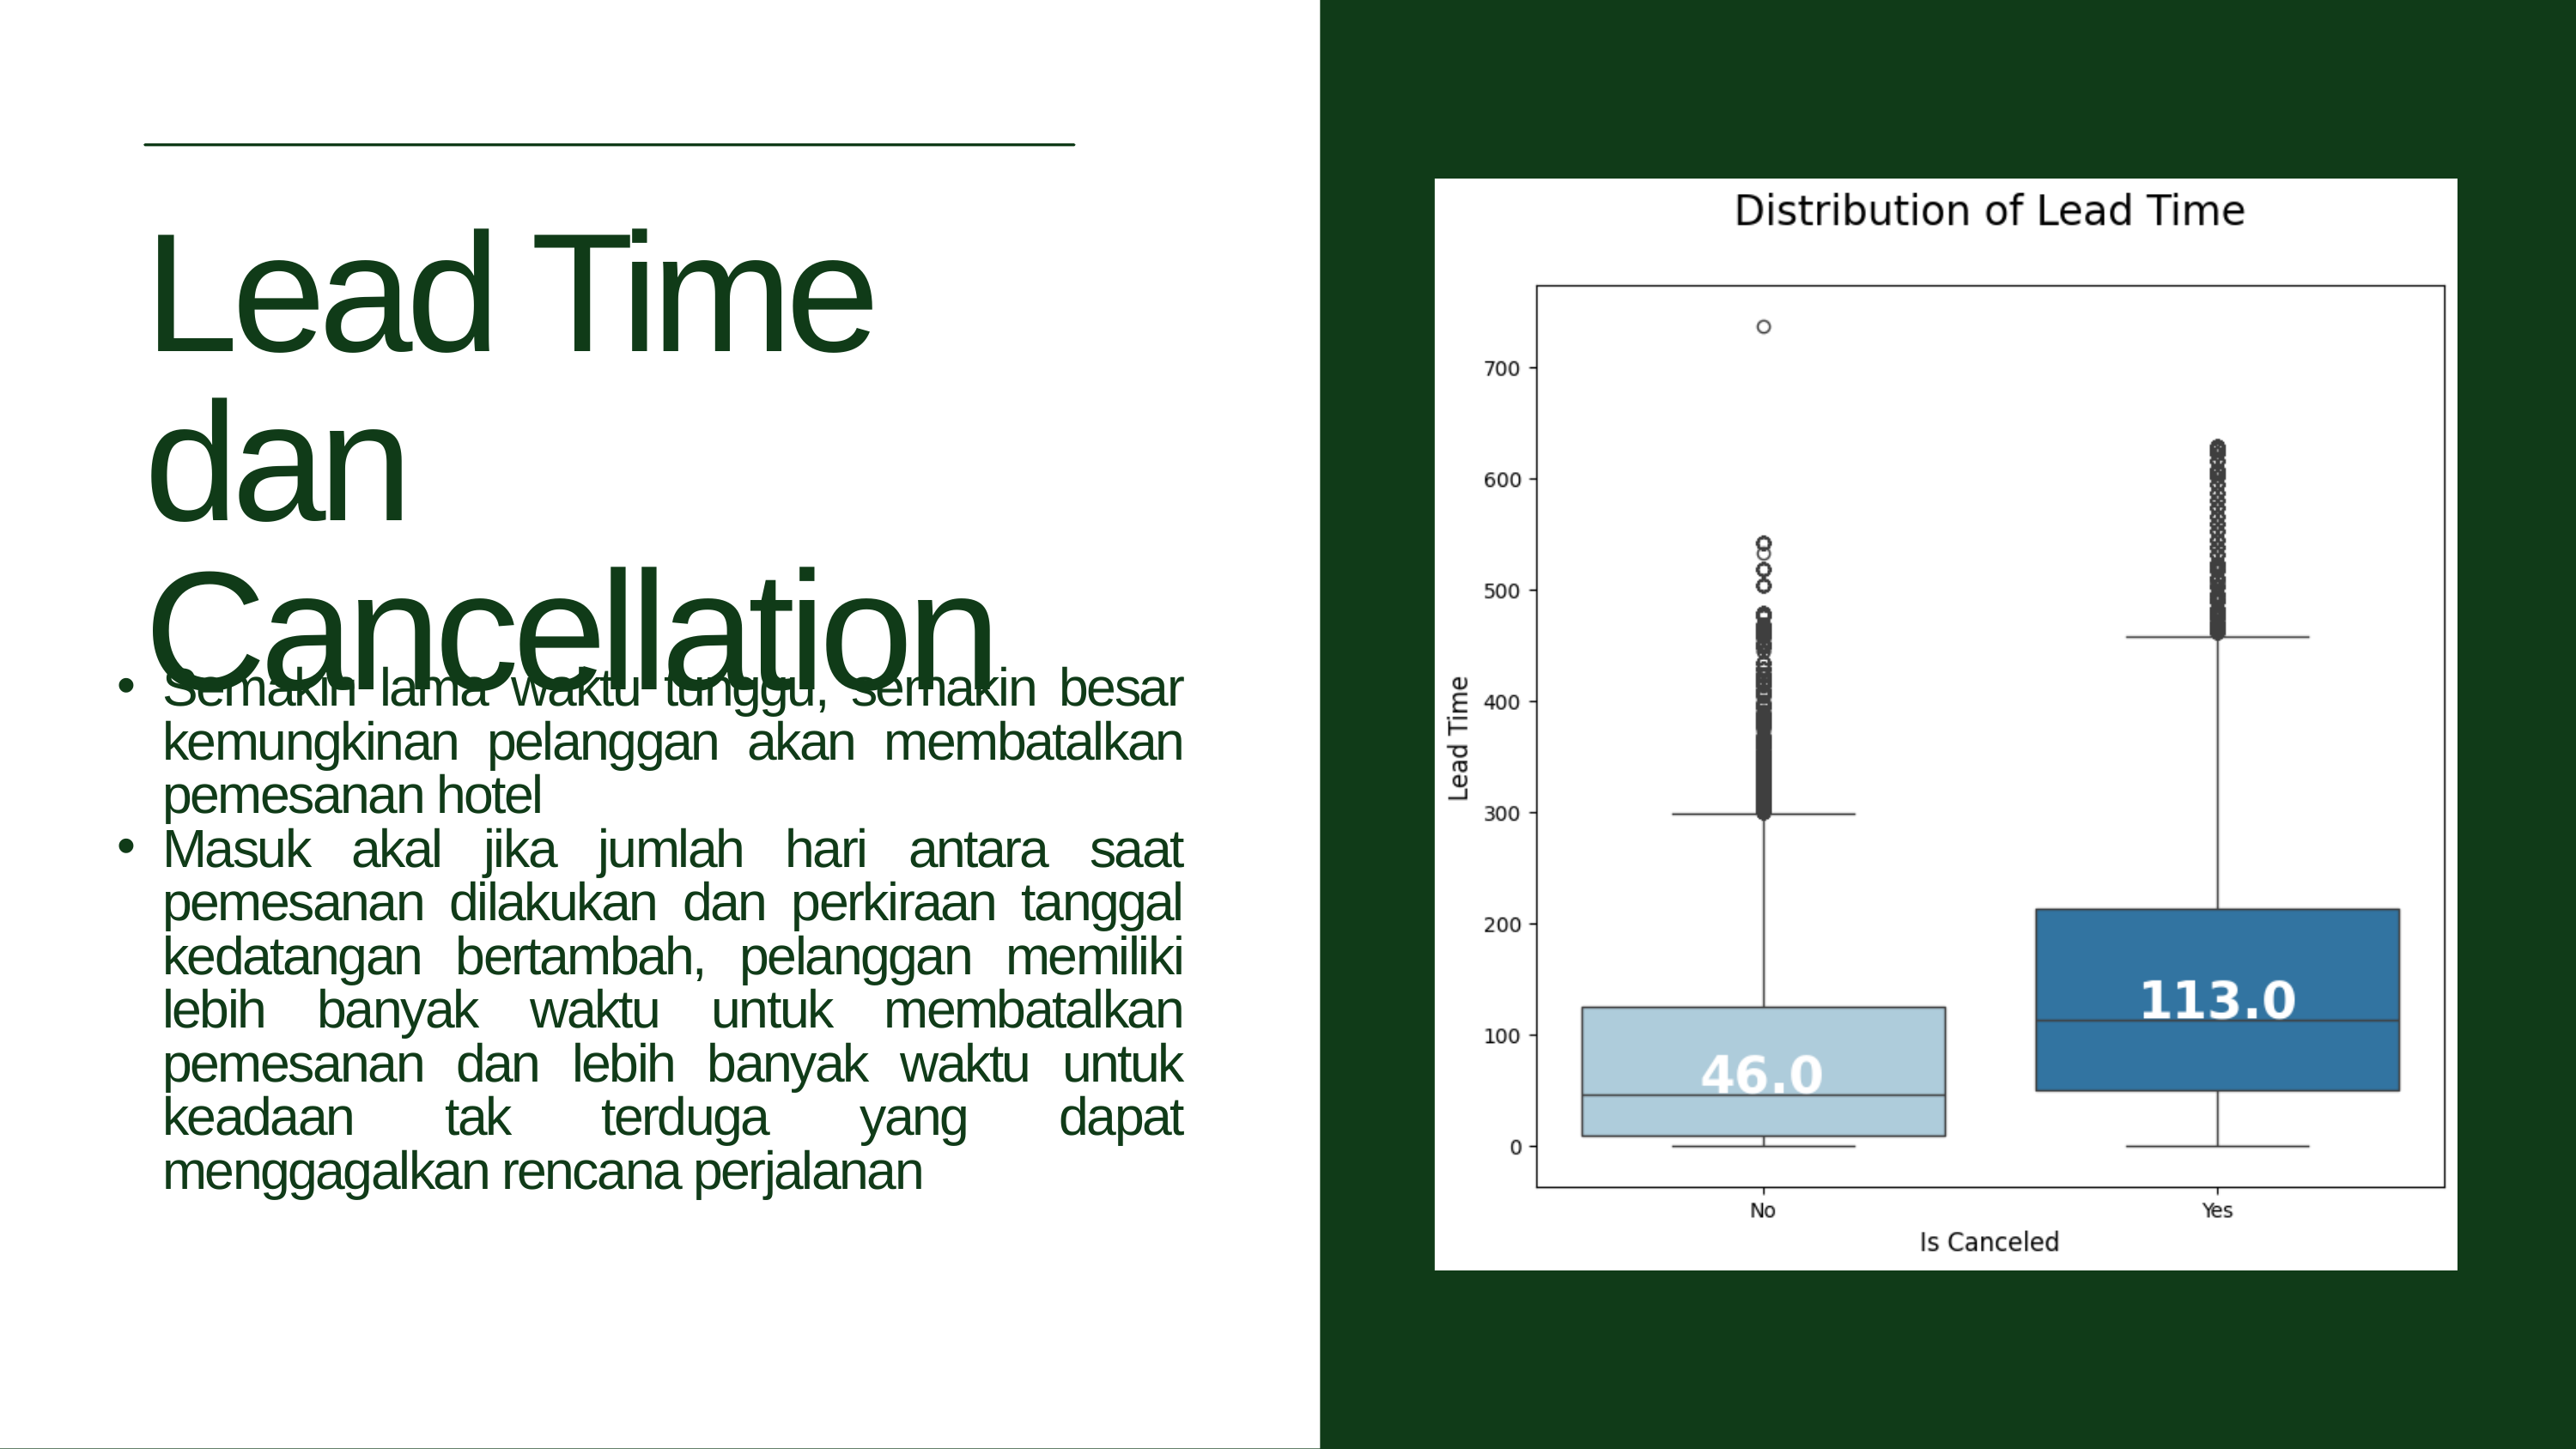

Lead Time dan Cancellation
Semakin lama waktu tunggu, semakin besar kemungkinan pelanggan akan membatalkan pemesanan hotel
Masuk akal jika jumlah hari antara saat pemesanan dilakukan dan perkiraan tanggal kedatangan bertambah, pelanggan memiliki lebih banyak waktu untuk membatalkan pemesanan dan lebih banyak waktu untuk keadaan tak terduga yang dapat menggagalkan rencana perjalanan